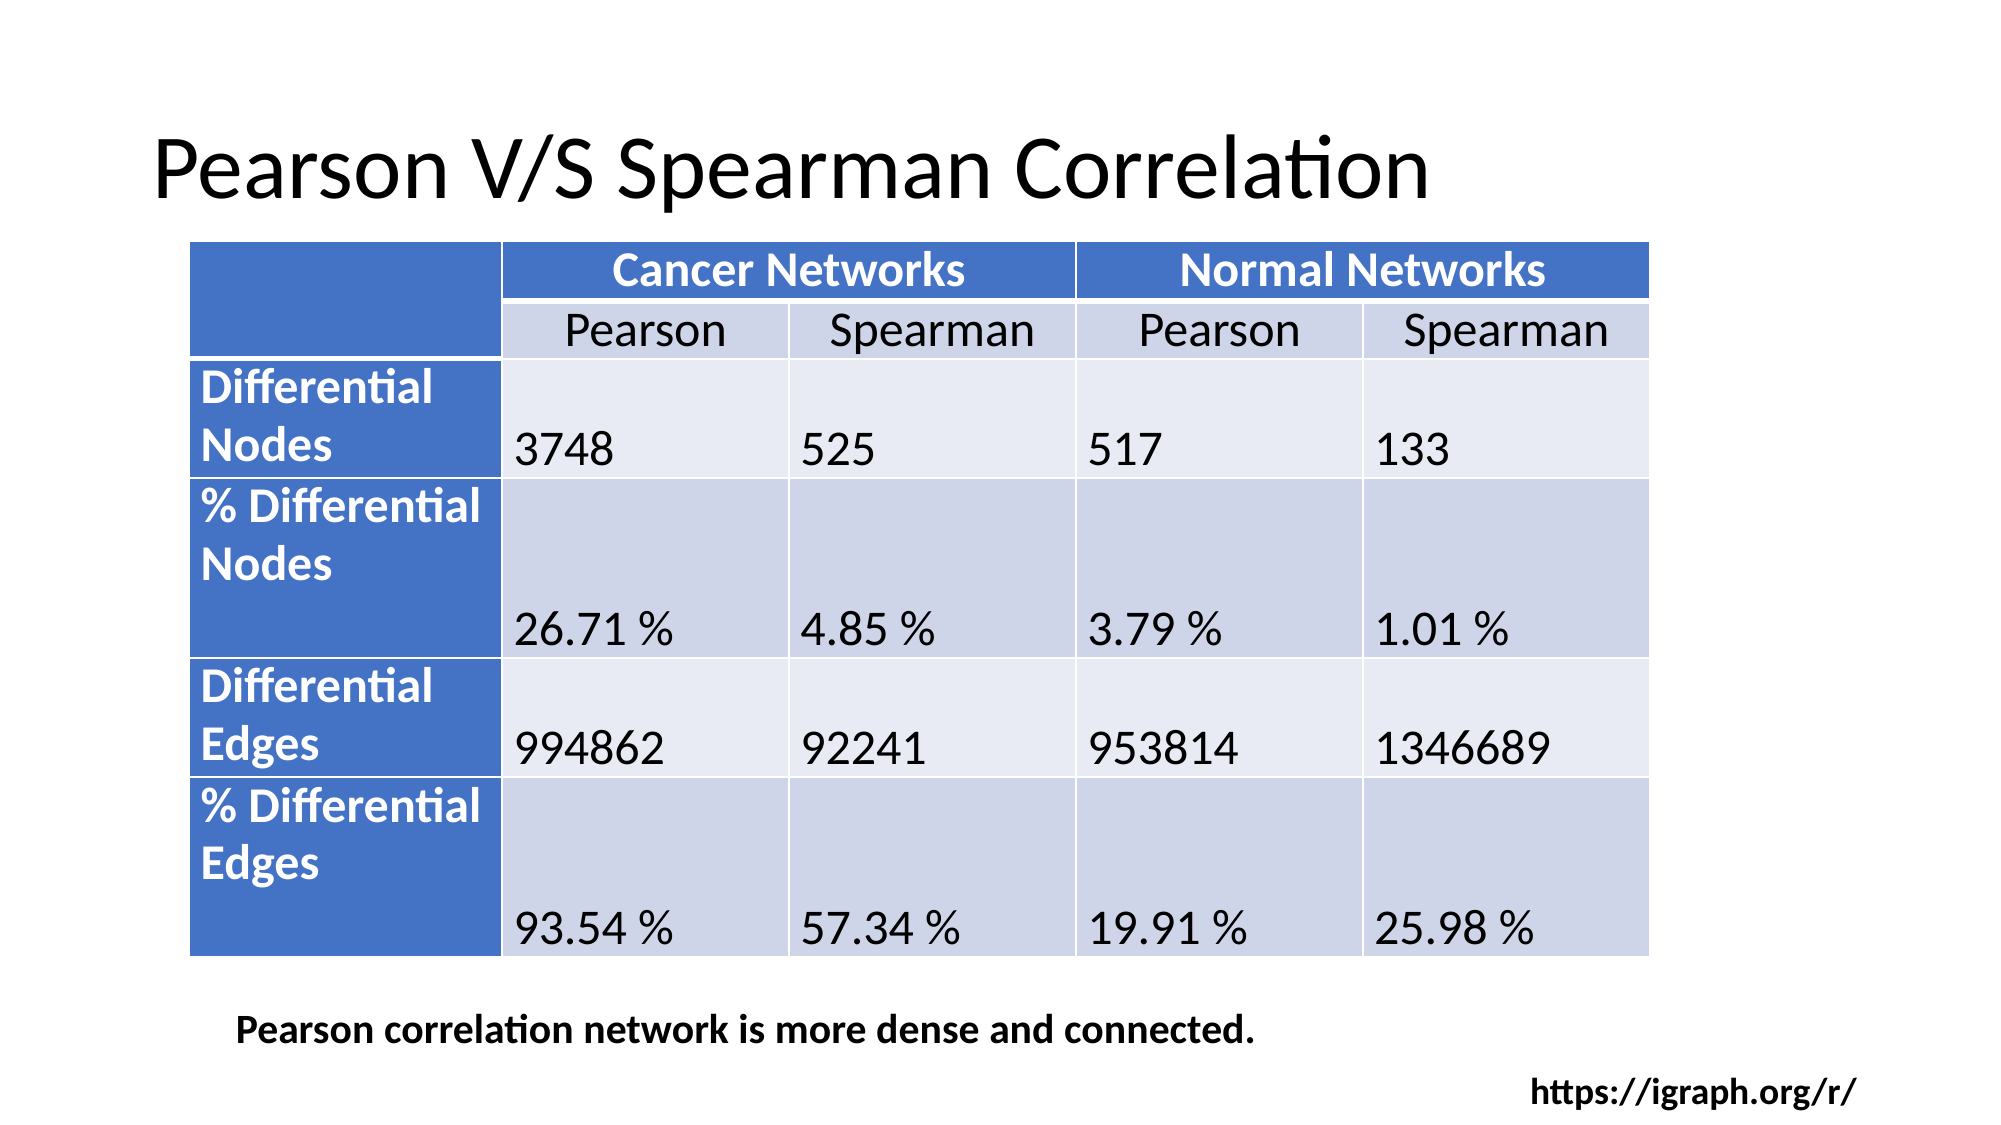

# Pearson V/S Spearman Correlation
|  | Cancer Networks |  | Normal Networks |  |
| --- | --- | --- | --- | --- |
|  | Pearson | Spearman | Pearson | Spearman |
| Differential Nodes | 3748 | 525 | 517 | 133 |
| % Differential Nodes | 26.71 % | 4.85 % | 3.79 % | 1.01 % |
| Differential Edges | 994862 | 92241 | 953814 | 1346689 |
| % Differential Edges | 93.54 % | 57.34 % | 19.91 % | 25.98 % |
Pearson correlation network is more dense and connected.
https://igraph.org/r/